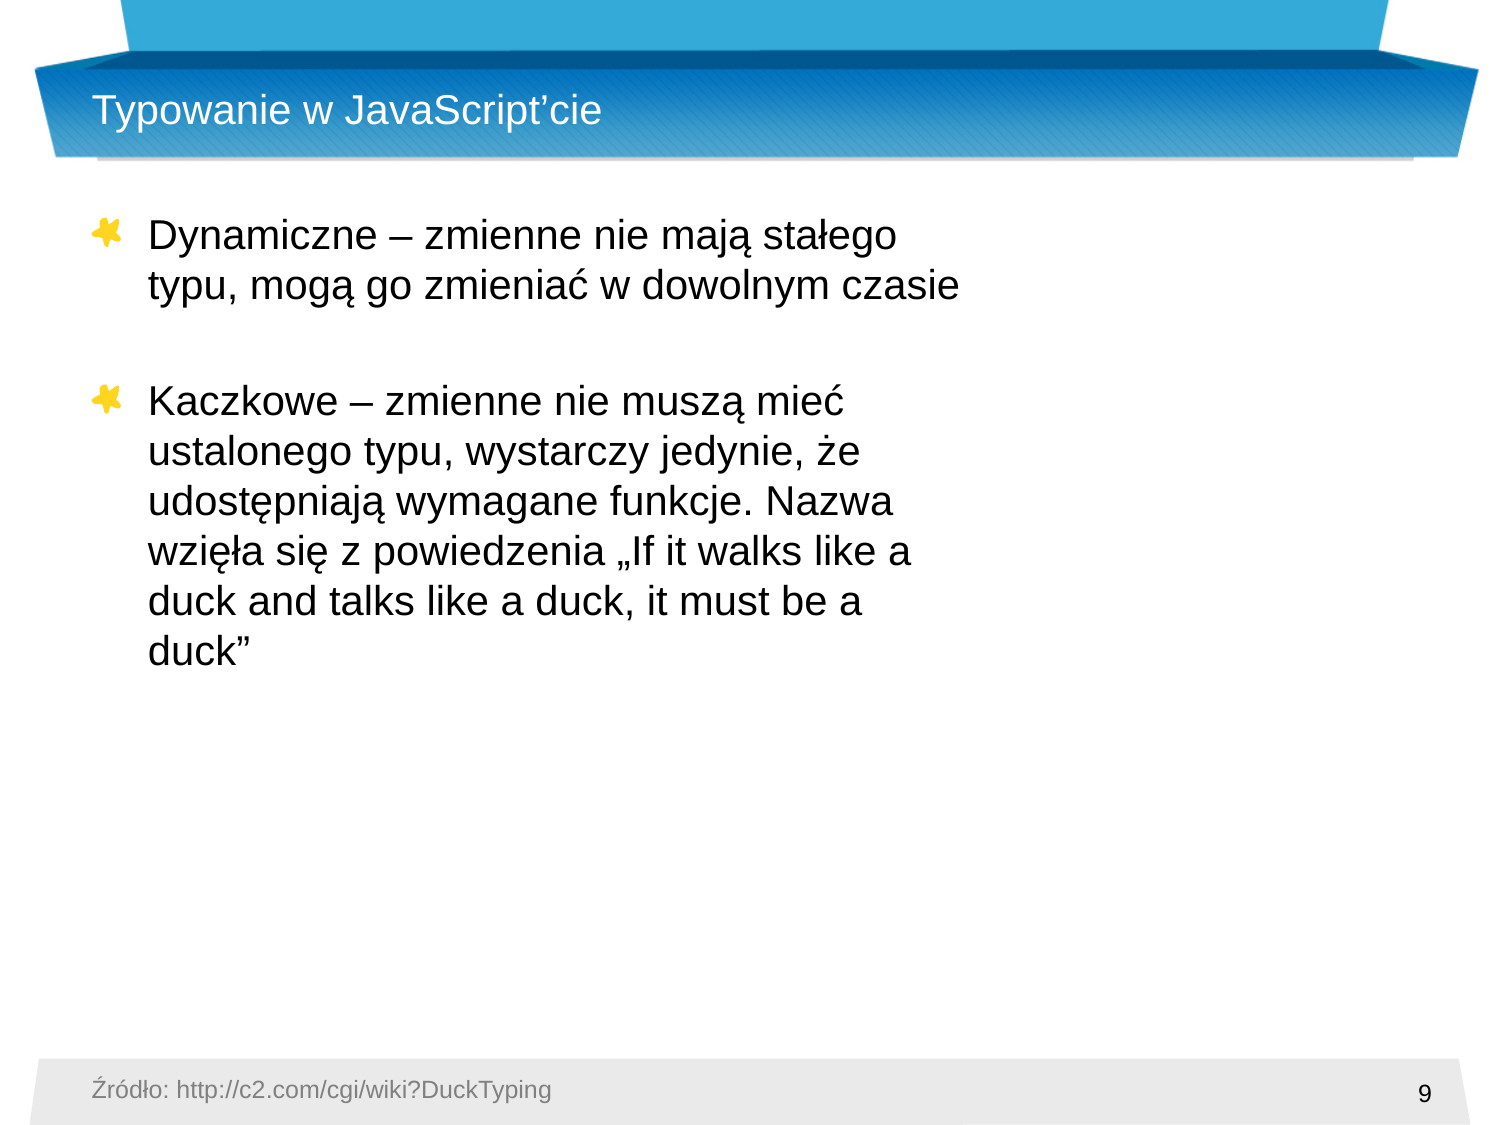

# Typowanie w JavaScript’cie
Dynamiczne – zmienne nie mają stałego typu, mogą go zmieniać w dowolnym czasie

Kaczkowe – zmienne nie muszą mieć ustalonego typu, wystarczy jedynie, że udostępniają wymagane funkcje. Nazwa wzięła się z powiedzenia „If it walks like a duck and talks like a duck, it must be a duck”
Źródło: http://c2.com/cgi/wiki?DuckTyping